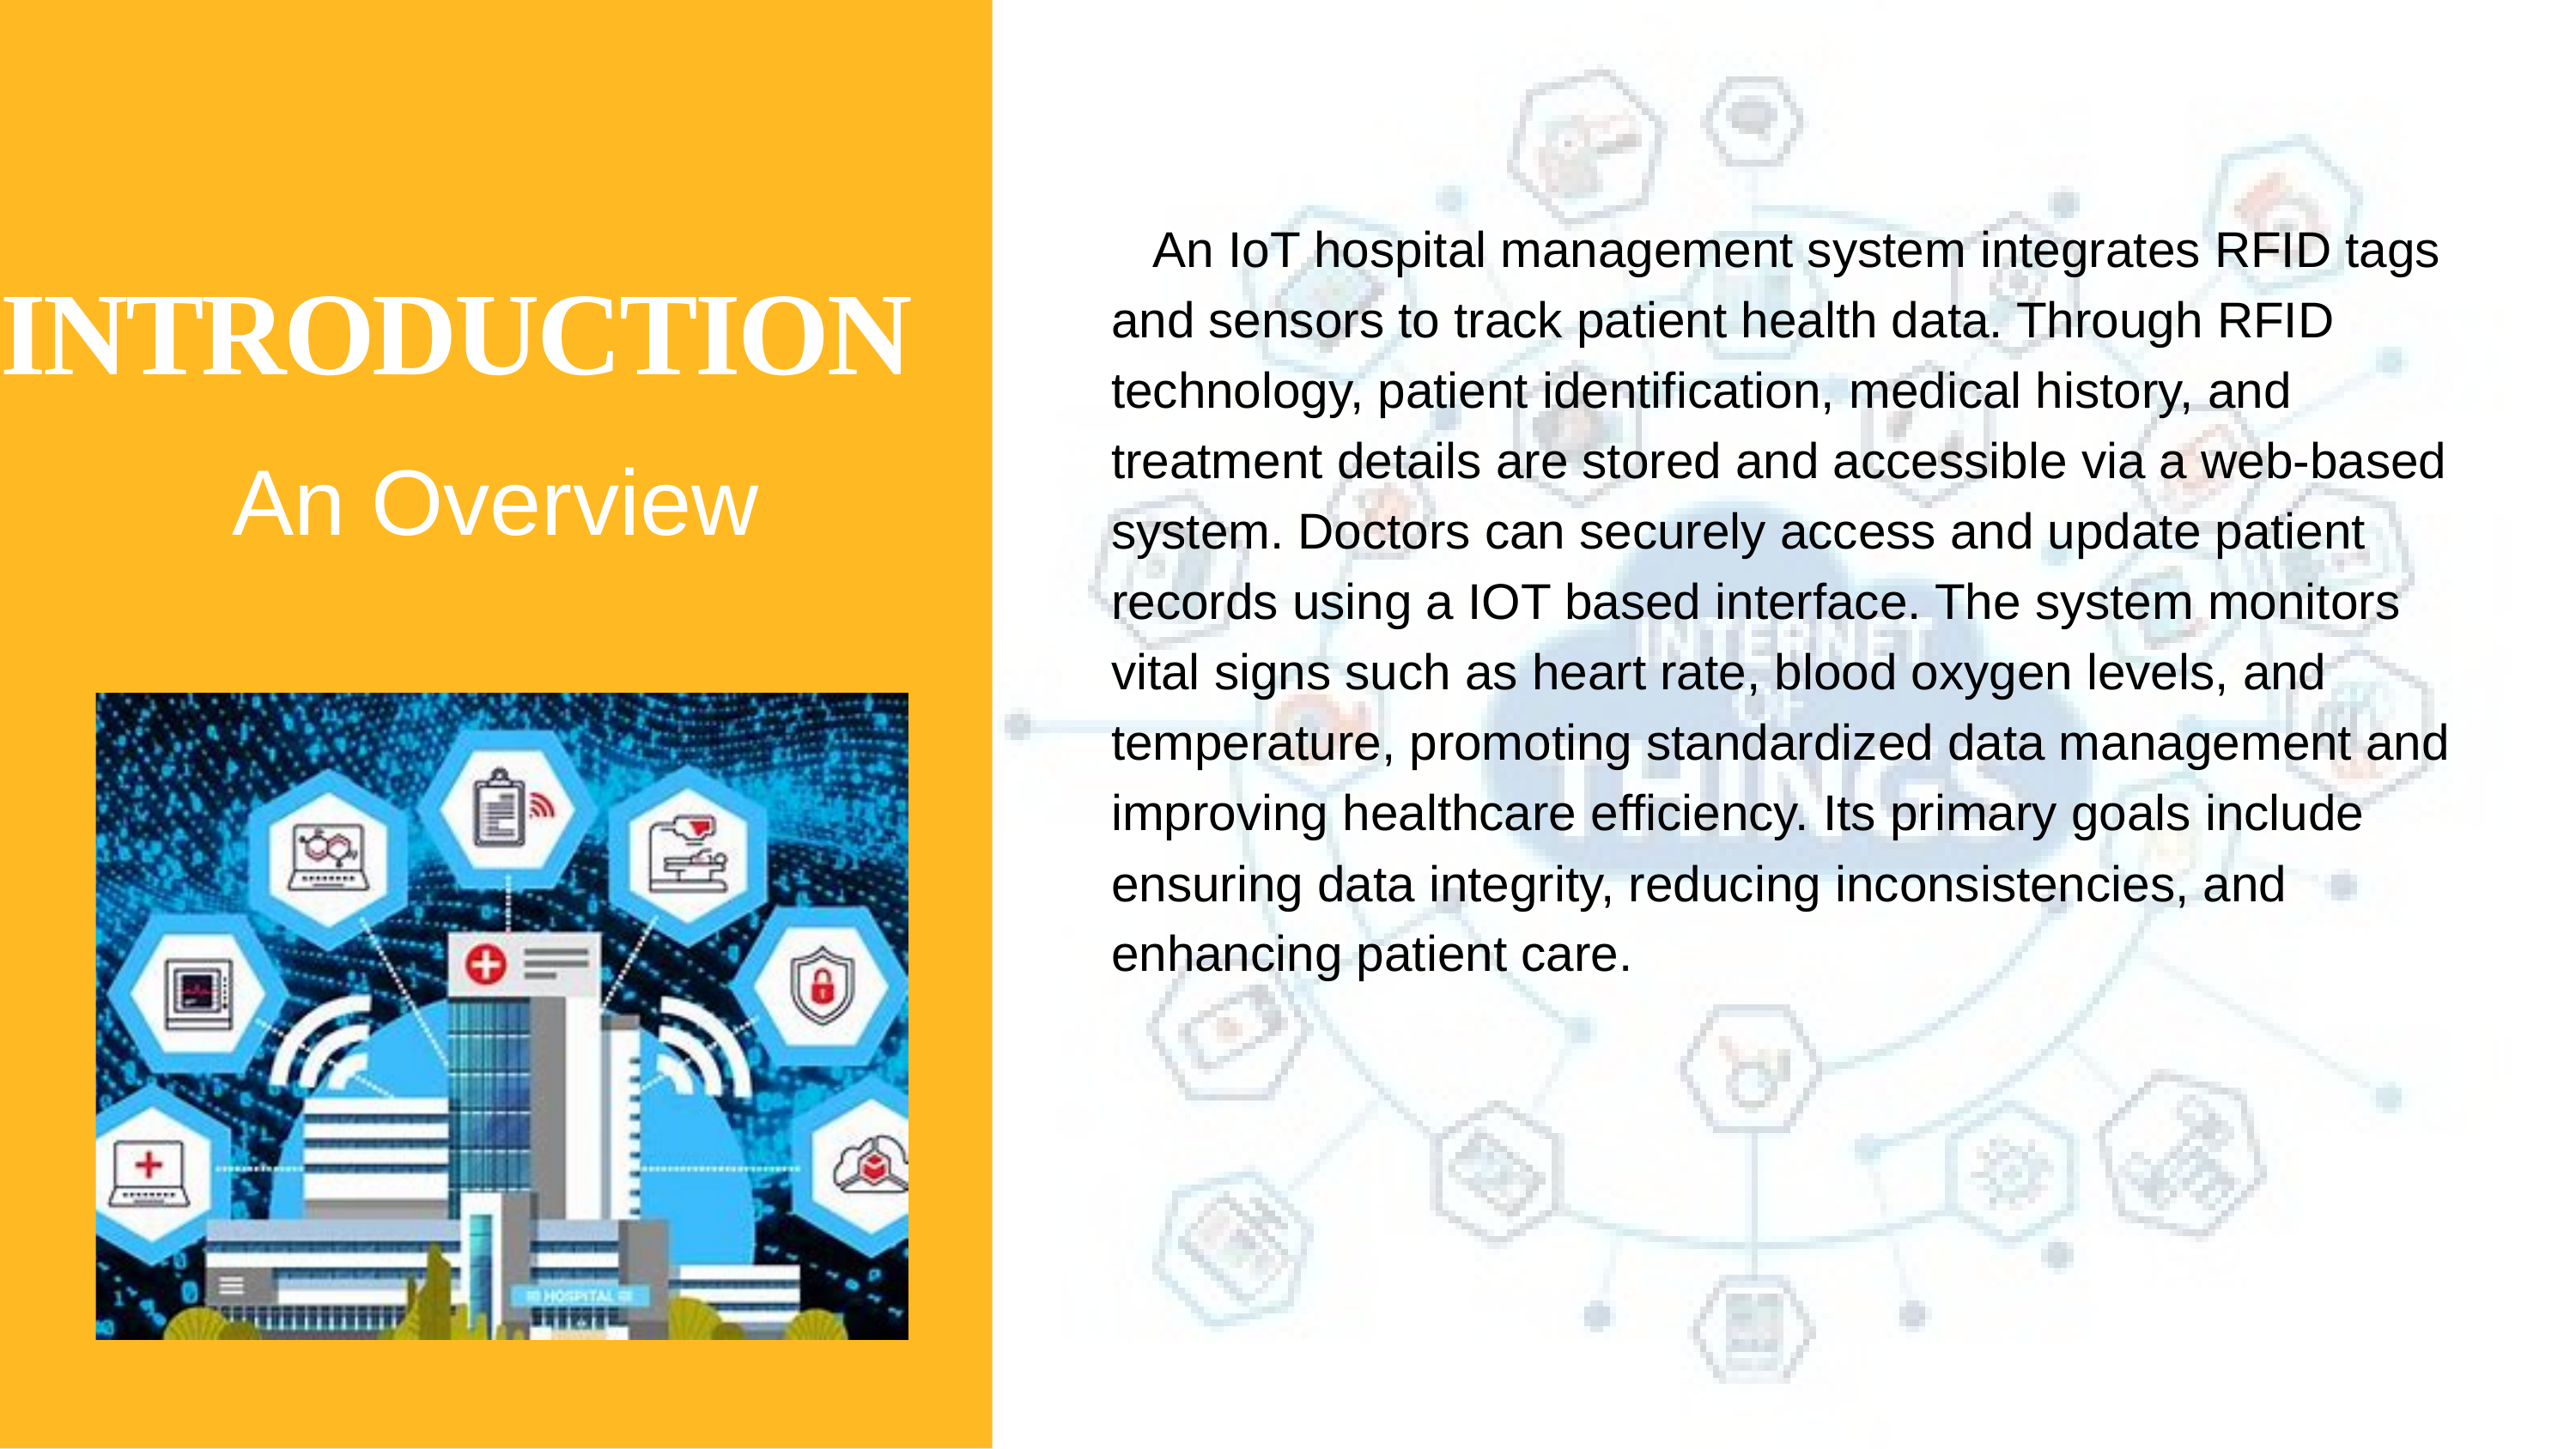

An IoT hospital management system integrates RFID tags and sensors to track patient health data. Through RFID technology, patient identification, medical history, and treatment details are stored and accessible via a web-based system. Doctors can securely access and update patient records using a IOT based interface. The system monitors vital signs such as heart rate, blood oxygen levels, and temperature, promoting standardized data management and improving healthcare efficiency. Its primary goals include ensuring data integrity, reducing inconsistencies, and enhancing patient care.
INTRODUCTION
         An Overview

Tip: Use links to go to a different page inside your presentation. Links work best for pages like this one!

How: Highlight text, click on the link symbol on the toolbar, and select the page in your presentation that you want to connect.

Kindly delete this note after editing this page.  Thank you!